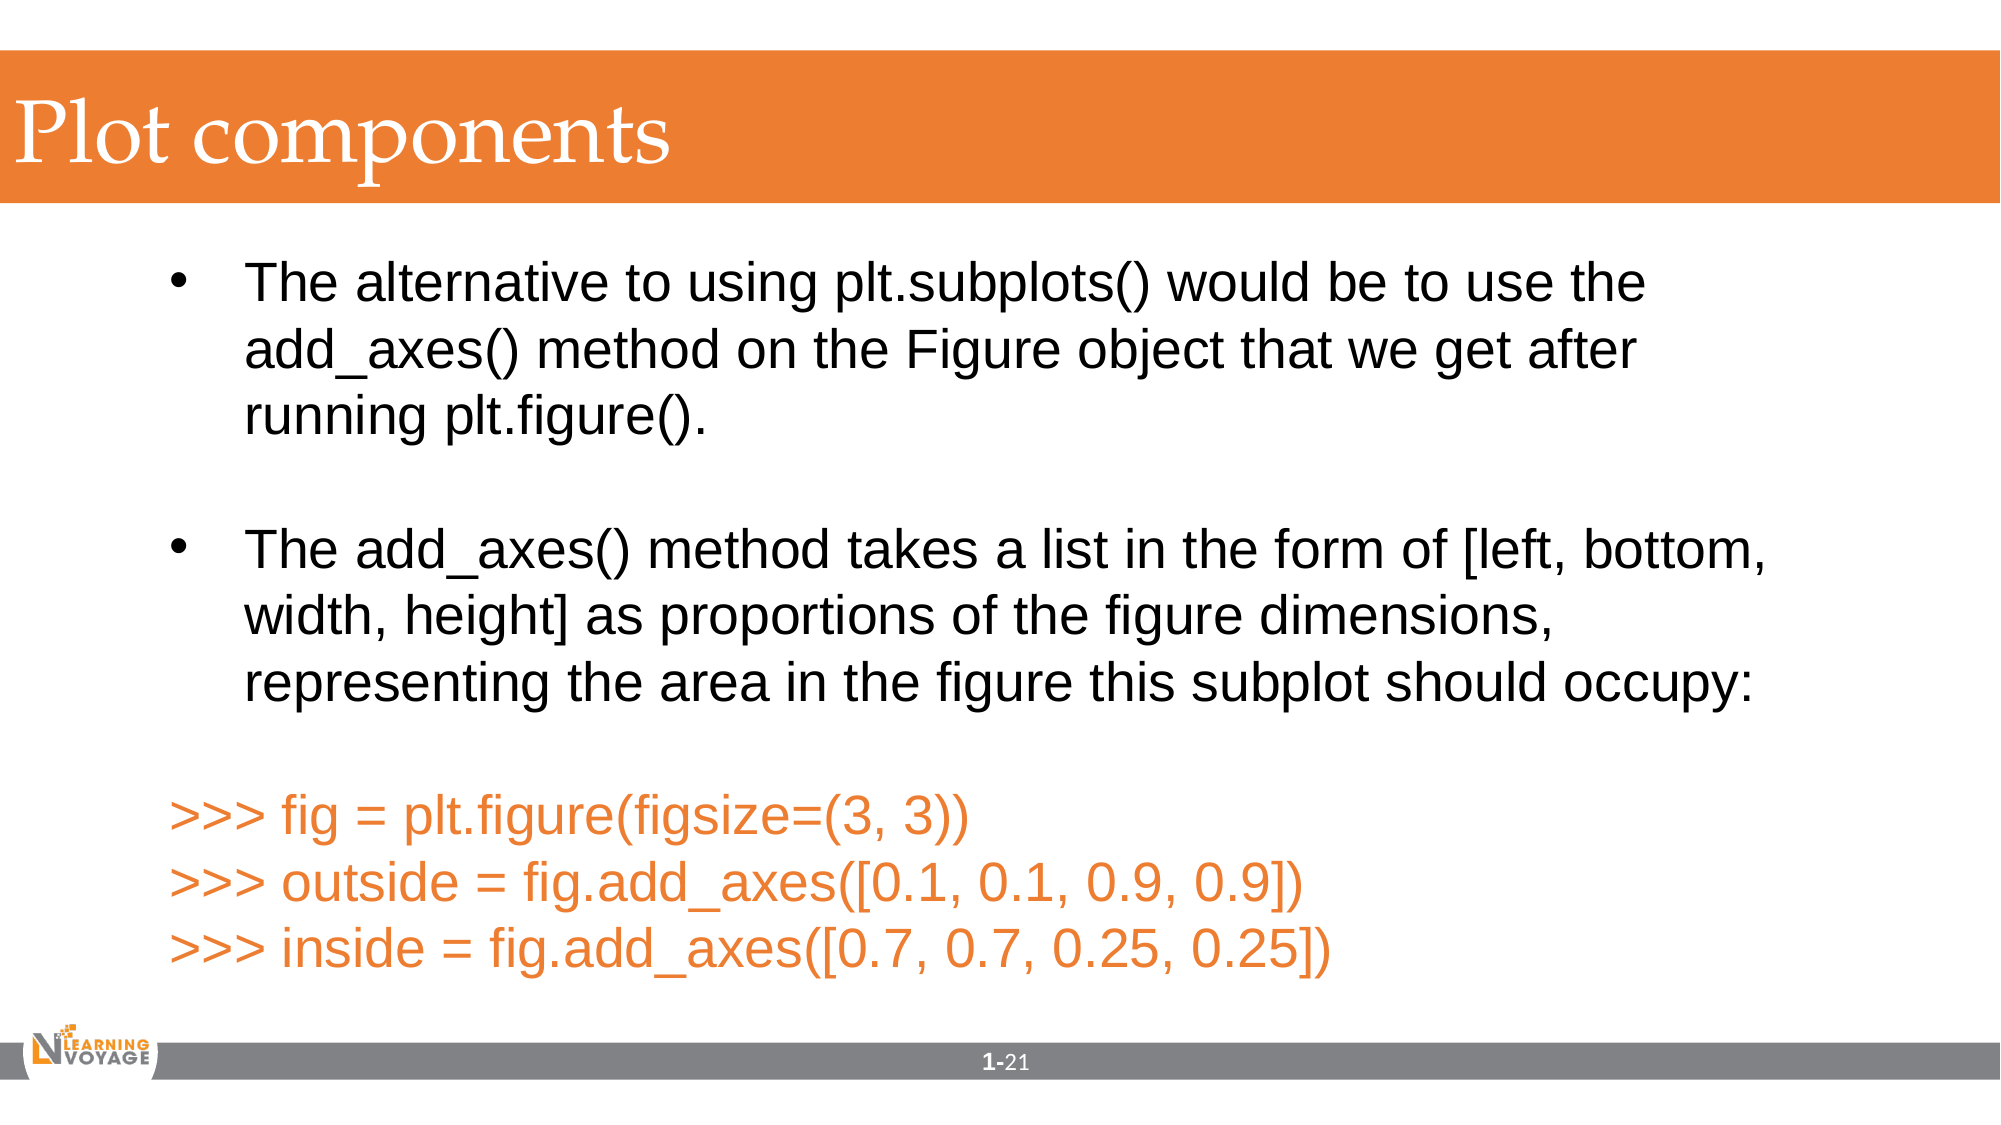

Plot components
The alternative to using plt.subplots() would be to use the add_axes() method on the Figure object that we get after running plt.figure().

The add_axes() method takes a list in the form of [left, bottom, width, height] as proportions of the figure dimensions, representing the area in the figure this subplot should occupy:

>>> fig = plt.figure(figsize=(3, 3))
>>> outside = fig.add_axes([0.1, 0.1, 0.9, 0.9])
>>> inside = fig.add_axes([0.7, 0.7, 0.25, 0.25])
1-21